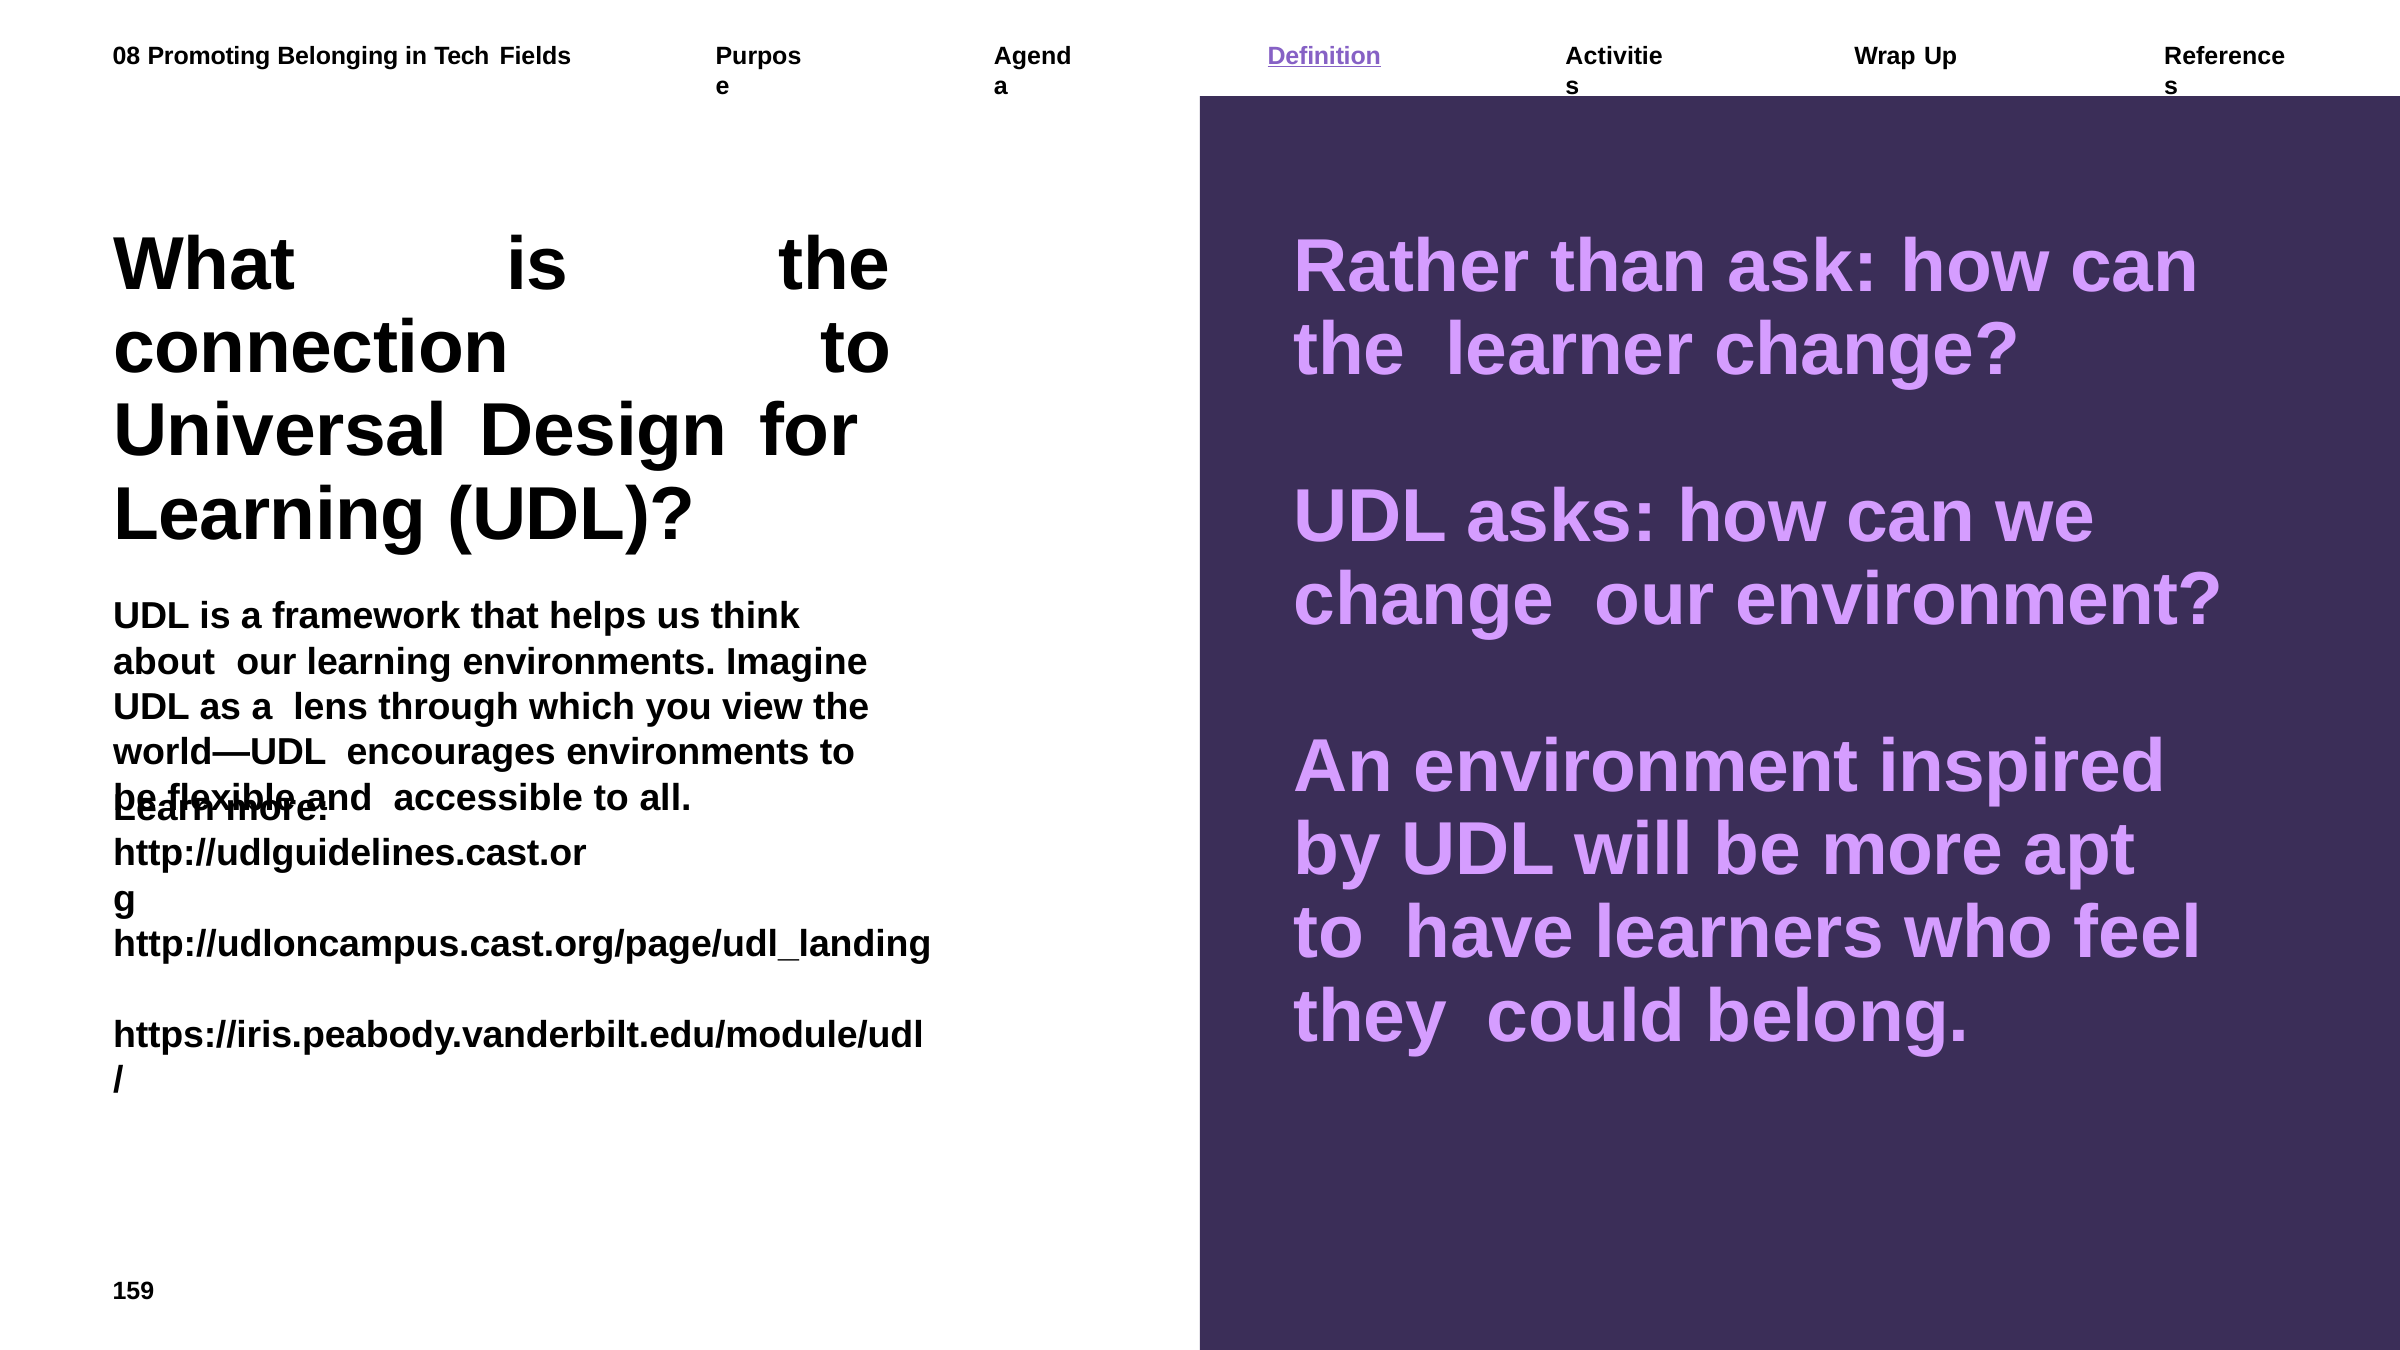

08 Promoting Belonging in Tech Fields
Purpose
Agenda
Definition
Activities
Wrap Up
References

What is the connection  to Universal Design for  Learning (UDL)?
UDL is a framework that helps us think about  our learning environments. Imagine UDL as a  lens through which you view the world—UDL  encourages environments to be flexible and  accessible to all.
Rather than ask: how can the  learner change?
UDL asks: how can we change  our environment?
An environment inspired  by UDL will be more apt to  have learners who feel they  could belong.
Learn more:  http://udlguidelines.cast.org
http://udloncampus.cast.org/page/udl_landing  https://iris.peabody.vanderbilt.edu/module/udl/
159